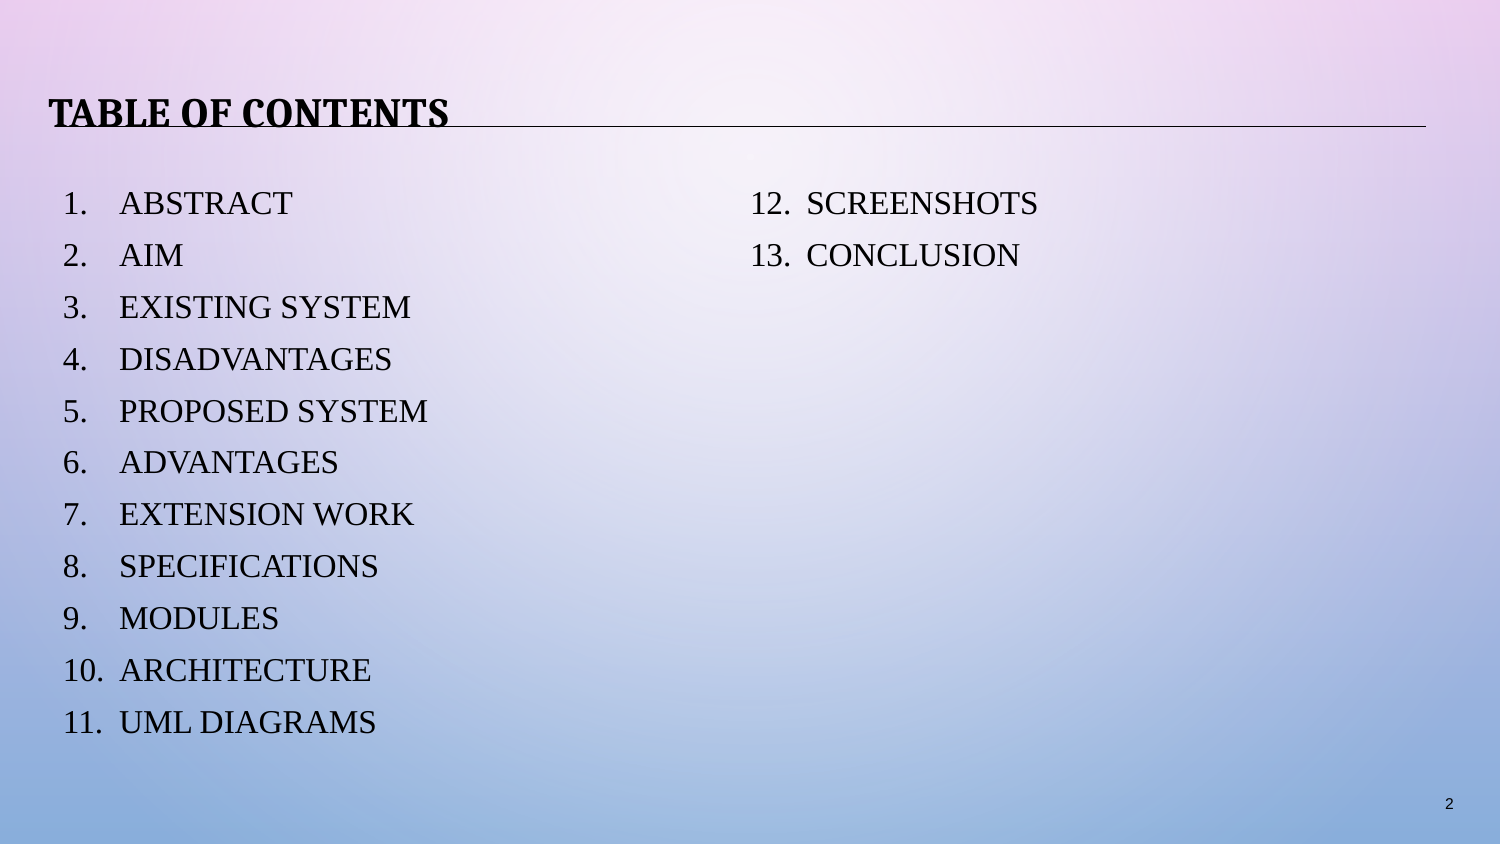

TABLE OF CONTENTS
ABSTRACT
AIM
EXISTING SYSTEM
DISADVANTAGES
PROPOSED SYSTEM
ADVANTAGES
EXTENSION WORK
SPECIFICATIONS
MODULES
ARCHITECTURE
UML DIAGRAMS
SCREENSHOTS
CONCLUSION

2